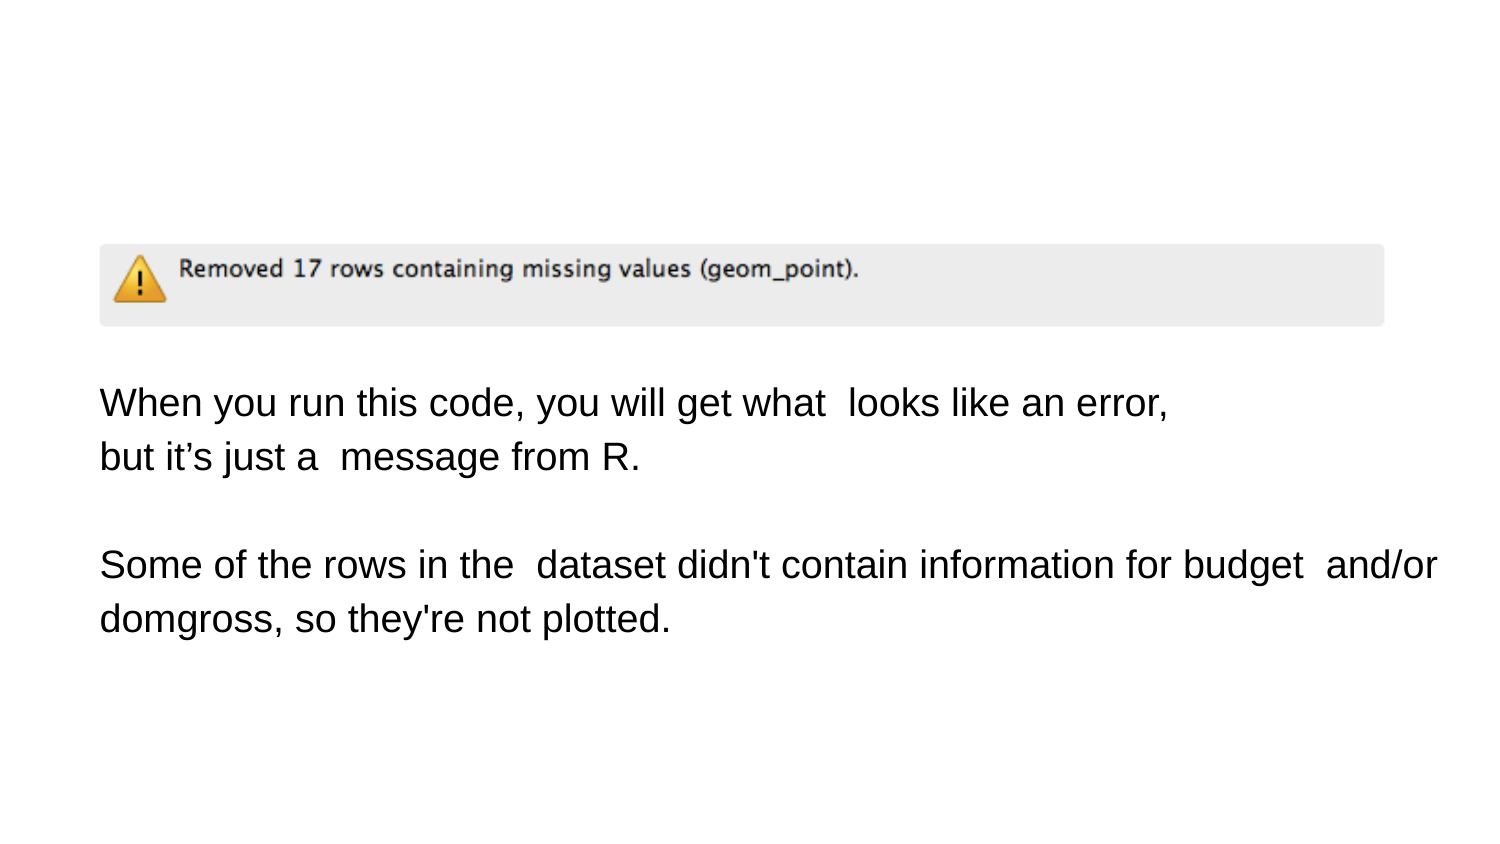

When you run this code, you will get what  looks like an error,
but it’s just a  message from R.

Some of the rows in the  dataset didn't contain information for budget  and/or domgross, so they're not plotted.